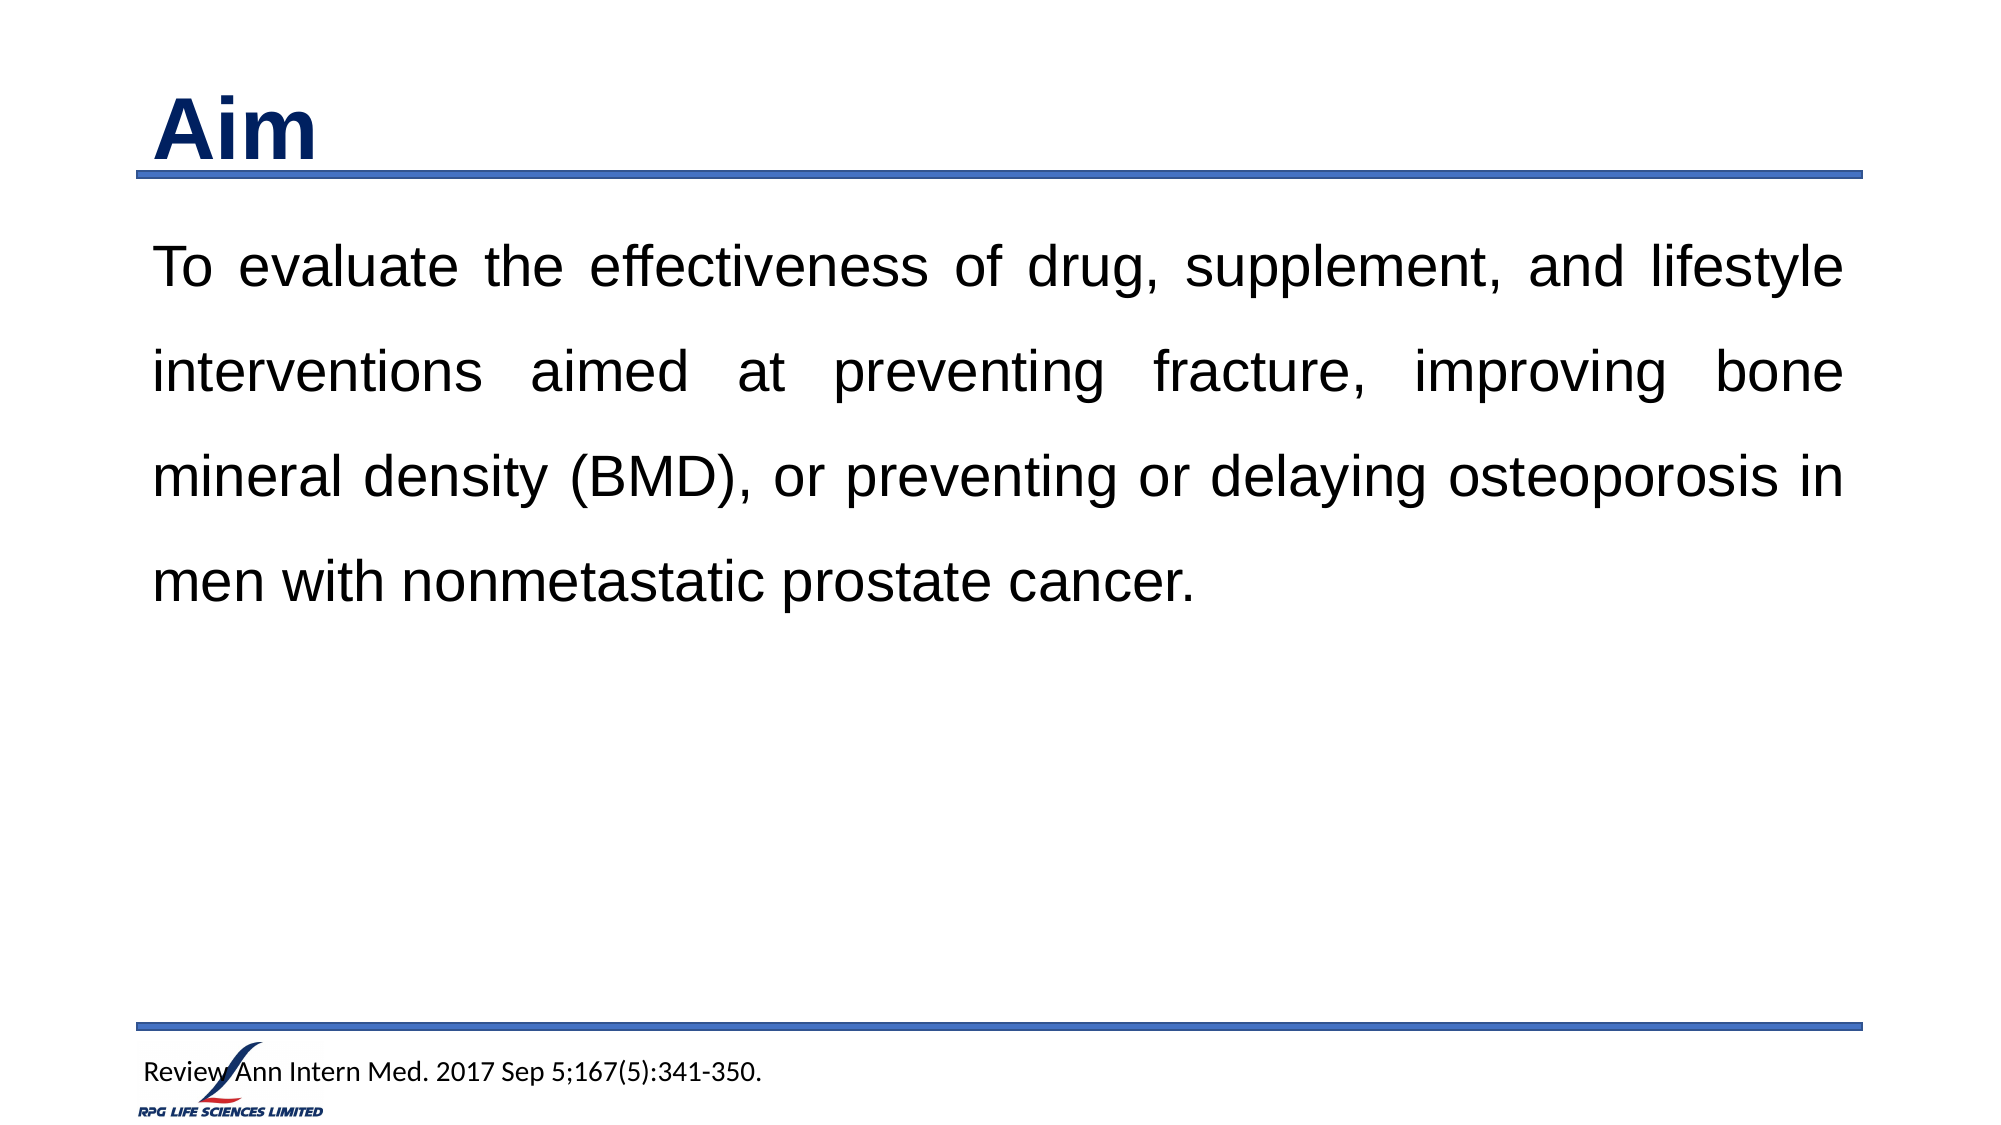

# Aim
To evaluate the effectiveness of drug, supplement, and lifestyle interventions aimed at preventing fracture, improving bone mineral density (BMD), or preventing or delaying osteoporosis in men with nonmetastatic prostate cancer.
Review Ann Intern Med. 2017 Sep 5;167(5):341-350.